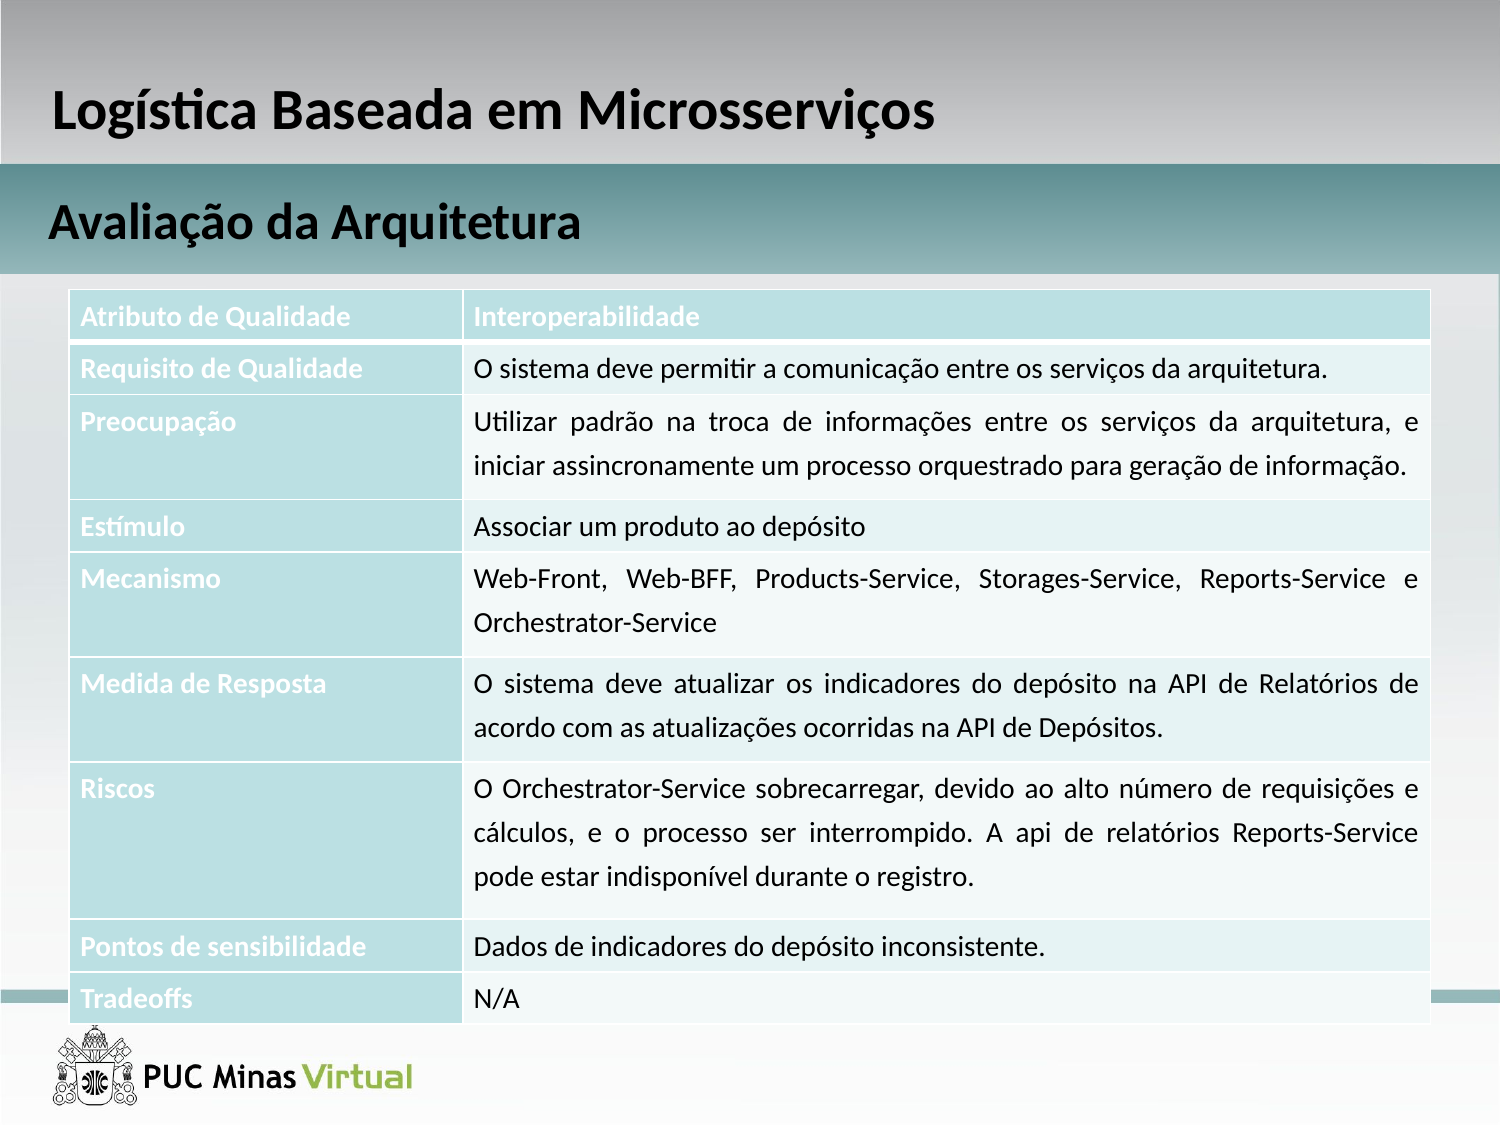

Logística Baseada em Microsserviços

Avaliação da Arquitetura
| Atributo de Qualidade | Interoperabilidade |
| --- | --- |
| Requisito de Qualidade | O sistema deve permitir a comunicação entre os serviços da arquitetura. |
| Preocupação | Utilizar padrão na troca de informações entre os serviços da arquitetura, e iniciar assincronamente um processo orquestrado para geração de informação. |
| Estímulo | Associar um produto ao depósito |
| Mecanismo | Web-Front, Web-BFF, Products-Service, Storages-Service, Reports-Service e Orchestrator-Service |
| Medida de Resposta | O sistema deve atualizar os indicadores do depósito na API de Relatórios de acordo com as atualizações ocorridas na API de Depósitos. |
| Riscos | O Orchestrator-Service sobrecarregar, devido ao alto número de requisições e cálculos, e o processo ser interrompido. A api de relatórios Reports-Service pode estar indisponível durante o registro. |
| Pontos de sensibilidade | Dados de indicadores do depósito inconsistente. |
| Tradeoffs | N/A |